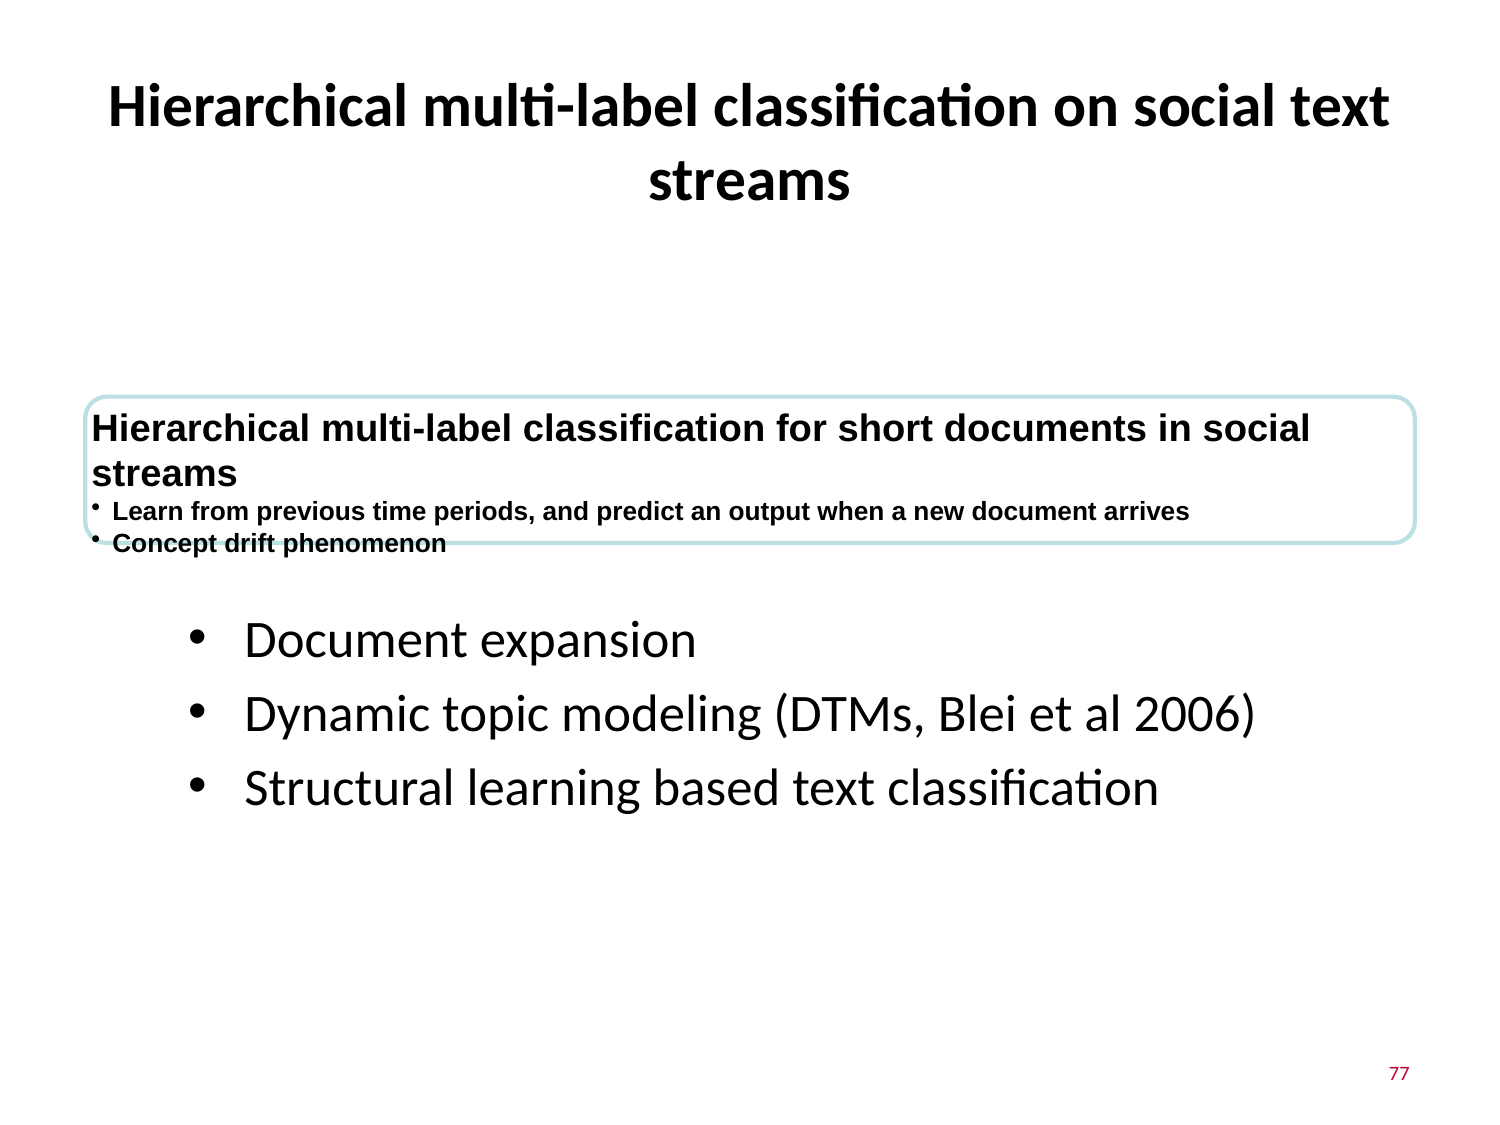

# Hierarchical multi-label classification on social text streams
Hierarchical multi-label classification for short documents in social streams
Learn from previous time periods, and predict an output when a new document arrives
Concept drift phenomenon
Document expansion
Dynamic topic modeling (DTMs, Blei et al 2006)
Structural learning based text classification
77